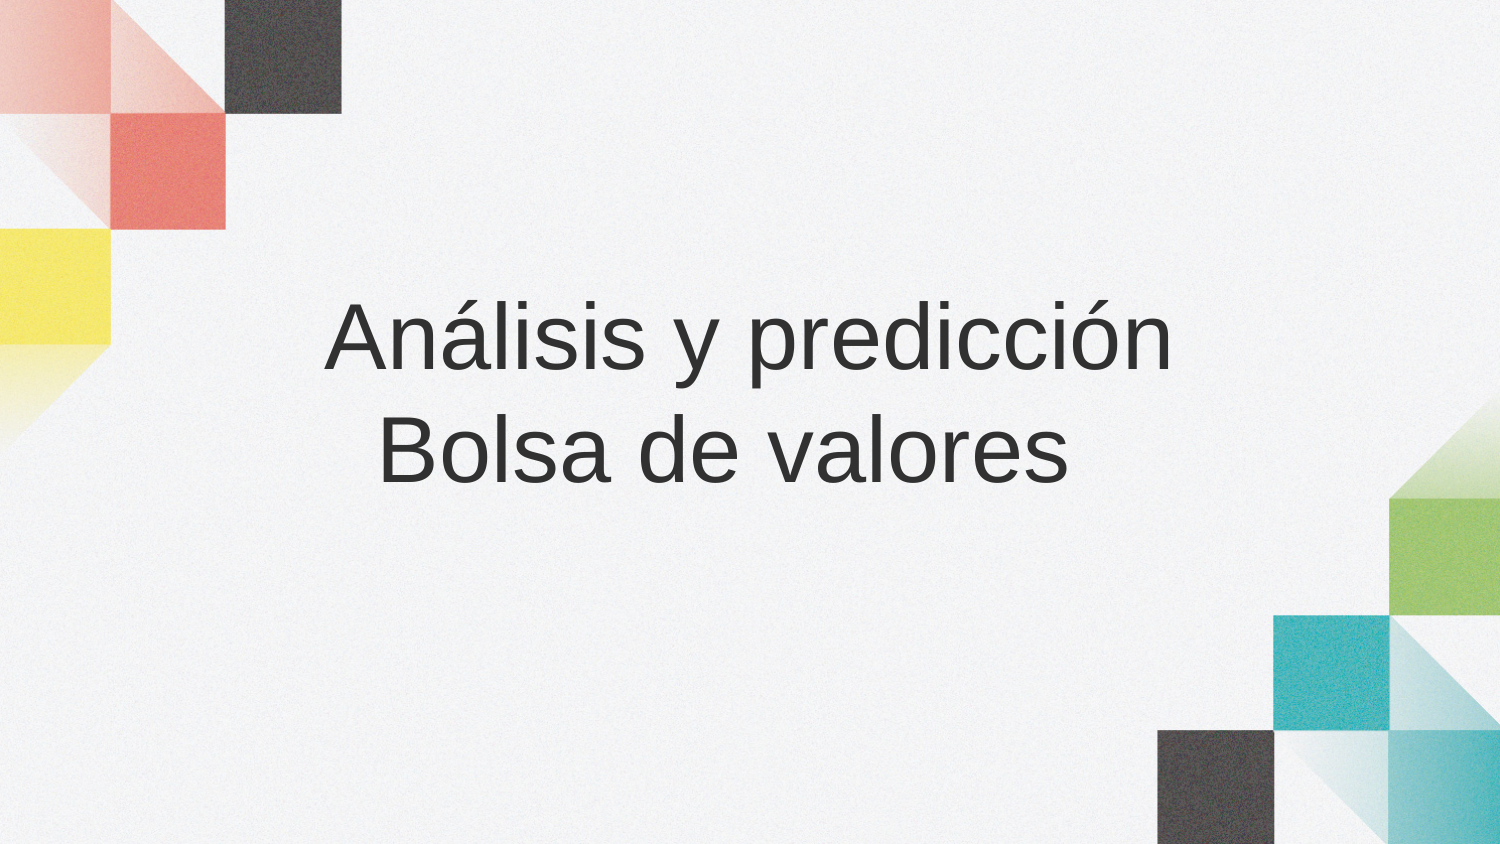

# Análisis y predicción Bolsa de valores